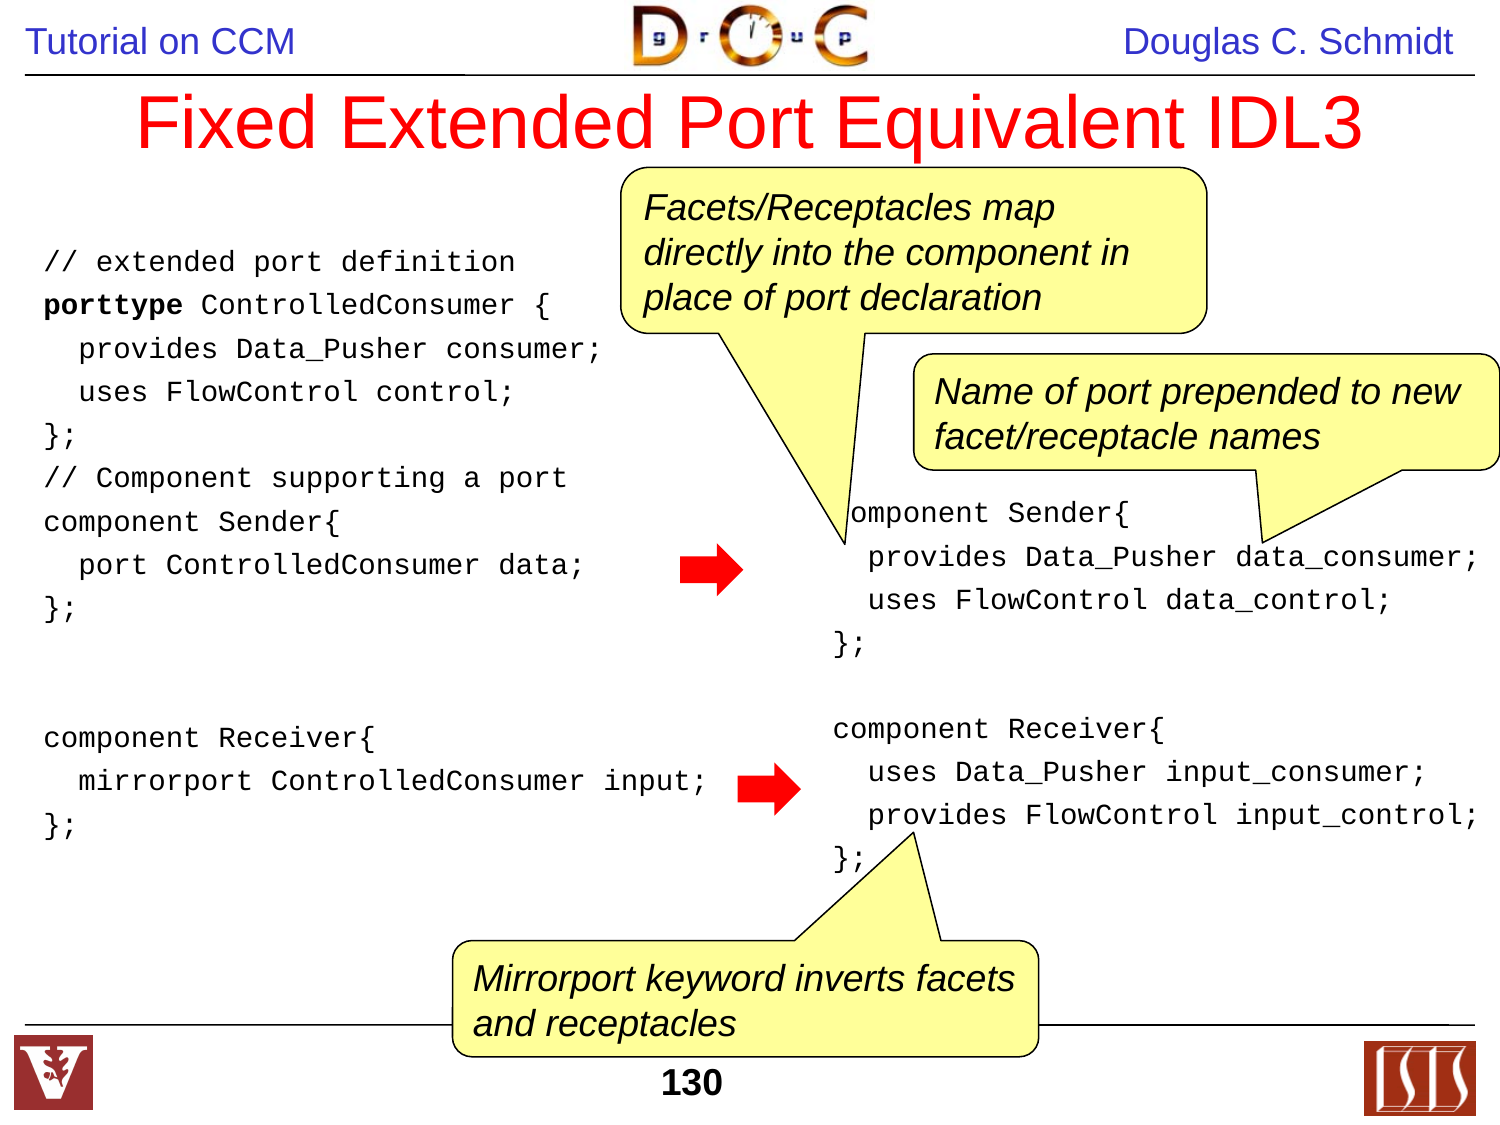

# Fixed Extended Port Equivalent IDL3
Facets/Receptacles map directly into the component in place of port declaration
// extended port definition
porttype ControlledConsumer {
  provides Data_Pusher consumer;
  uses FlowControl control;
};
// Component supporting a port
component Sender{
  port ControlledConsumer data;
};

component Receiver{
  mirrorport ControlledConsumer input;
};
Name of port prepended to new facet/receptacle names
component Sender{
  provides Data_Pusher data_consumer;
  uses FlowControl data_control;
};

component Receiver{
  uses Data_Pusher input_consumer;
  provides FlowControl input_control;
};

Mirrorport keyword inverts facets and receptacles